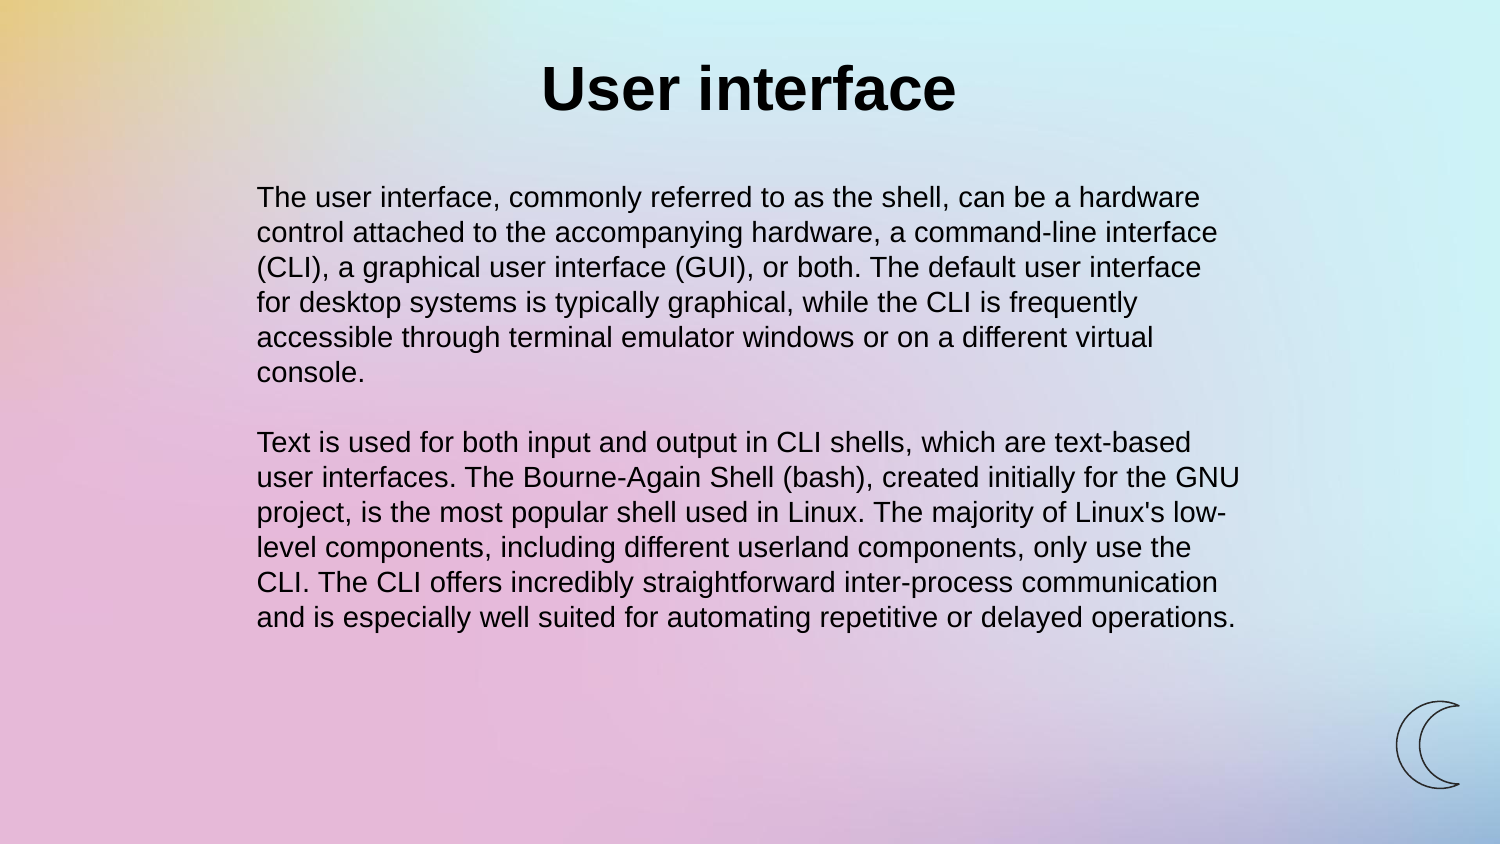

# User interface
The user interface, commonly referred to as the shell, can be a hardware control attached to the accompanying hardware, a command-line interface (CLI), a graphical user interface (GUI), or both. The default user interface for desktop systems is typically graphical, while the CLI is frequently accessible through terminal emulator windows or on a different virtual console.

Text is used for both input and output in CLI shells, which are text-based user interfaces. The Bourne-Again Shell (bash), created initially for the GNU project, is the most popular shell used in Linux. The majority of Linux's low-level components, including different userland components, only use the CLI. The CLI offers incredibly straightforward inter-process communication and is especially well suited for automating repetitive or delayed operations.